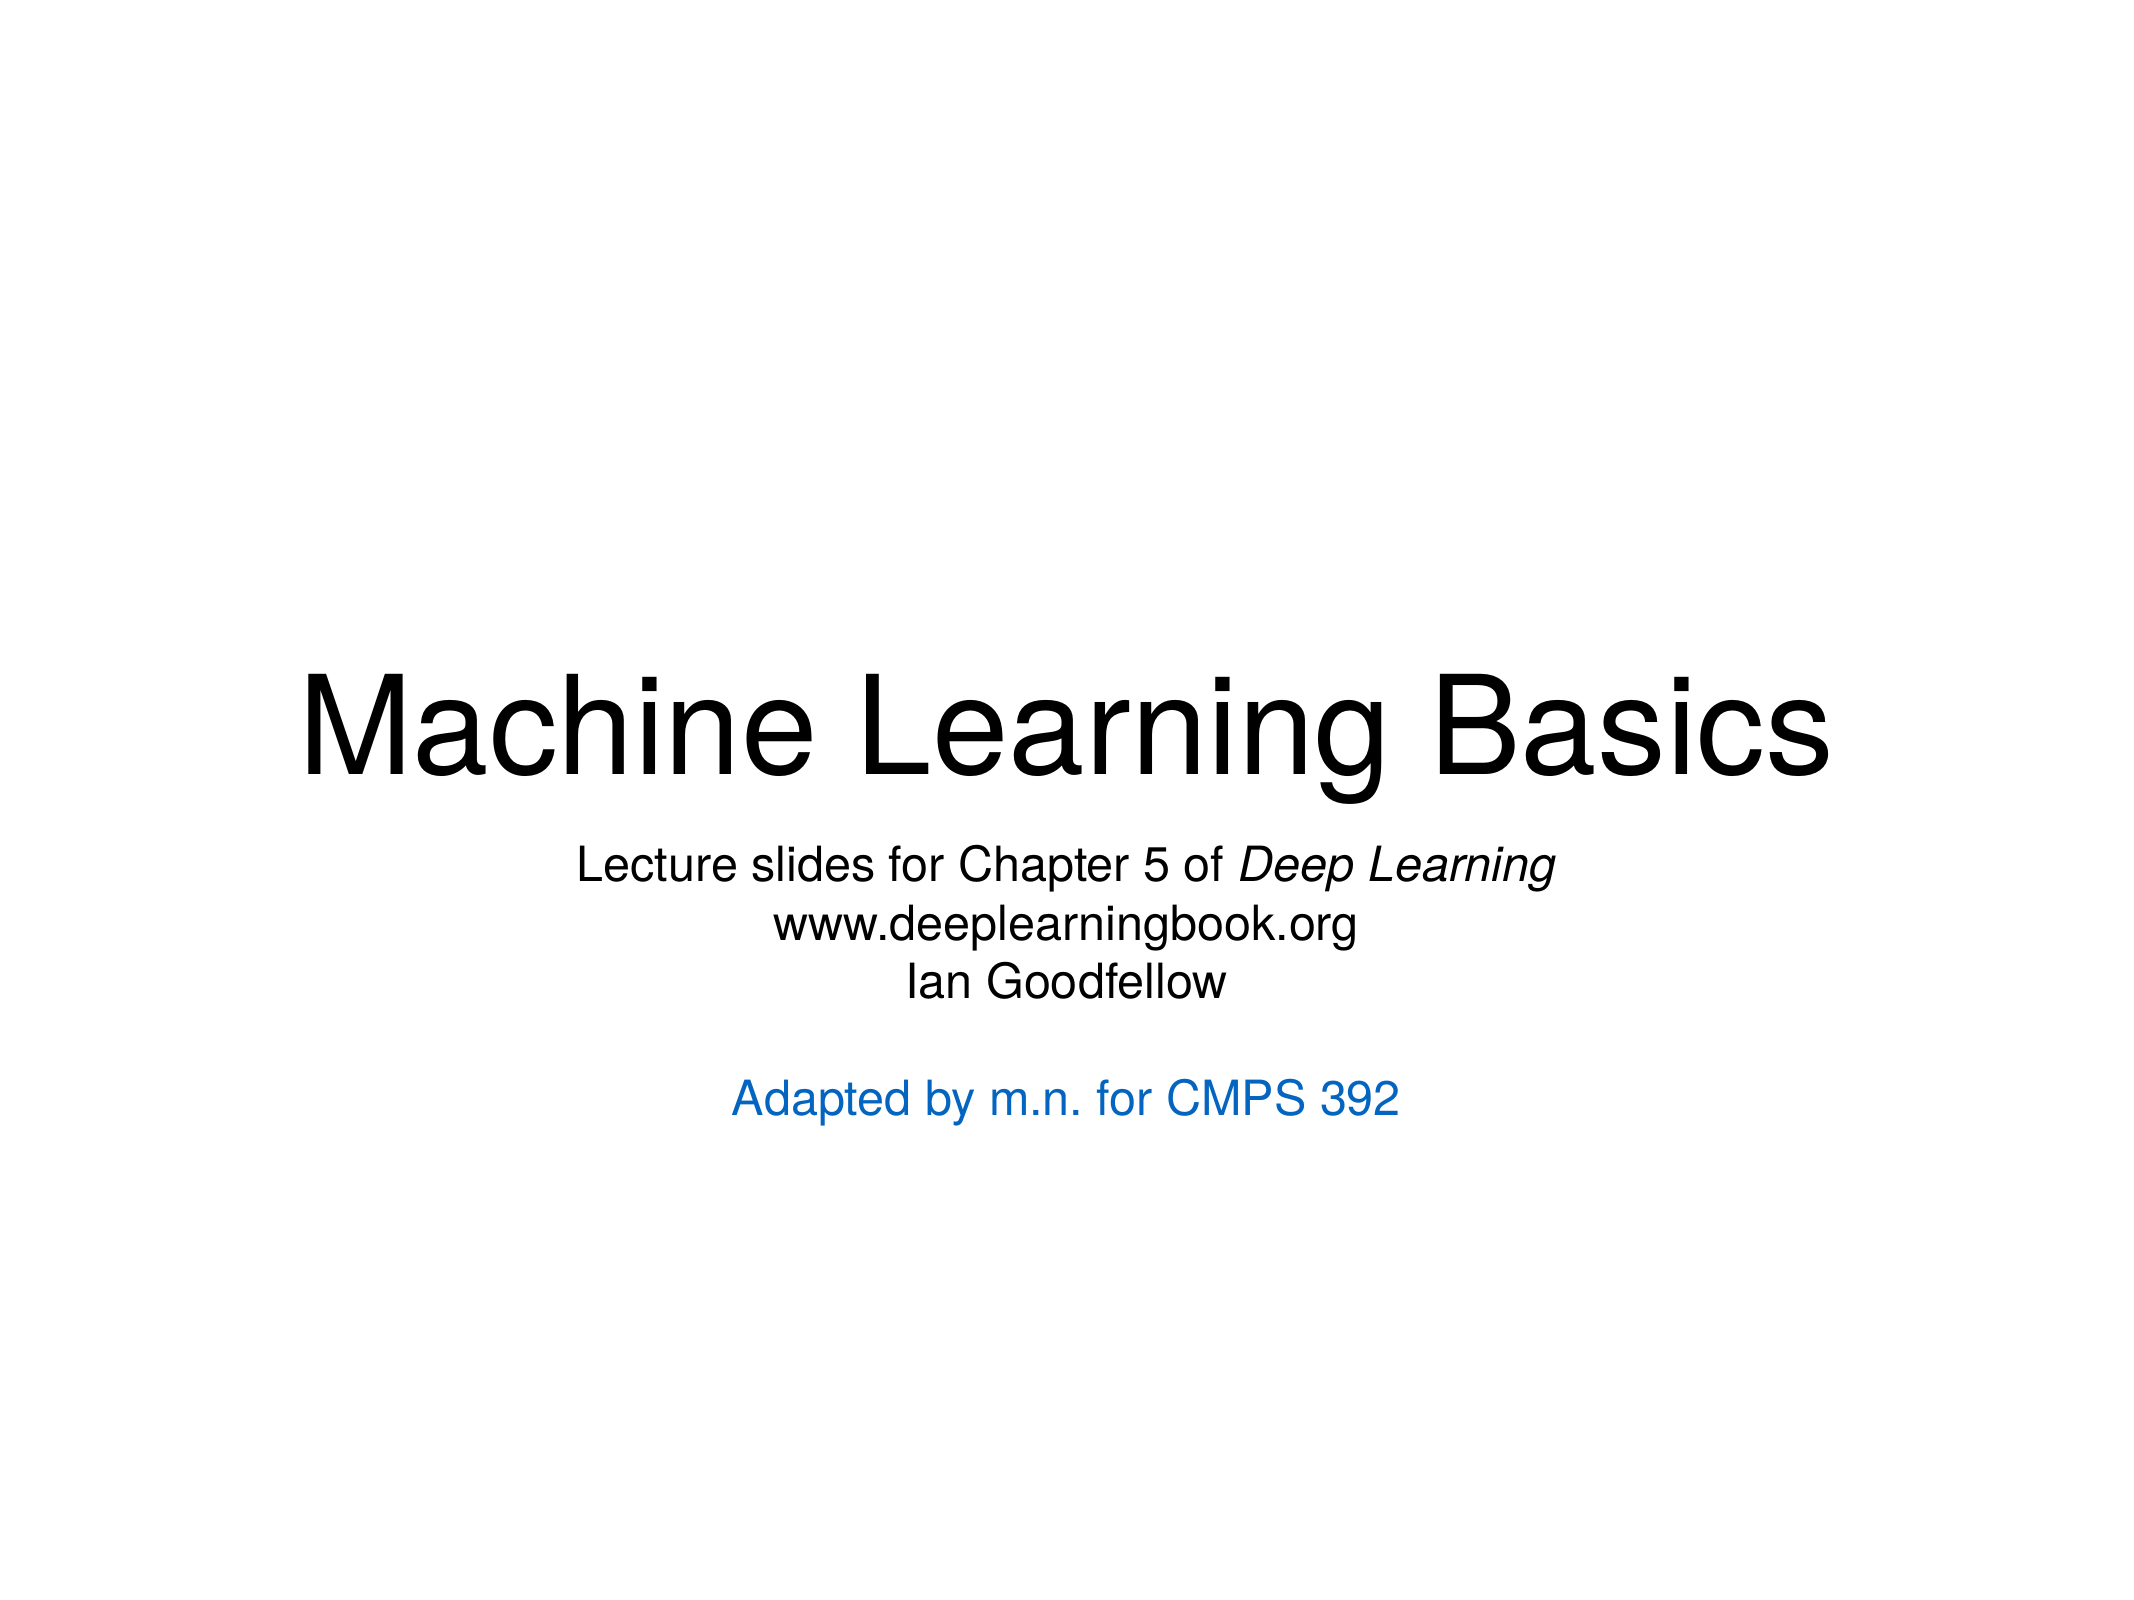

# Machine Learning Basics
Lecture slides for Chapter 5 of Deep Learning
www.deeplearningbook.org
Ian Goodfellow

Adapted by m.n. for CMPS 392